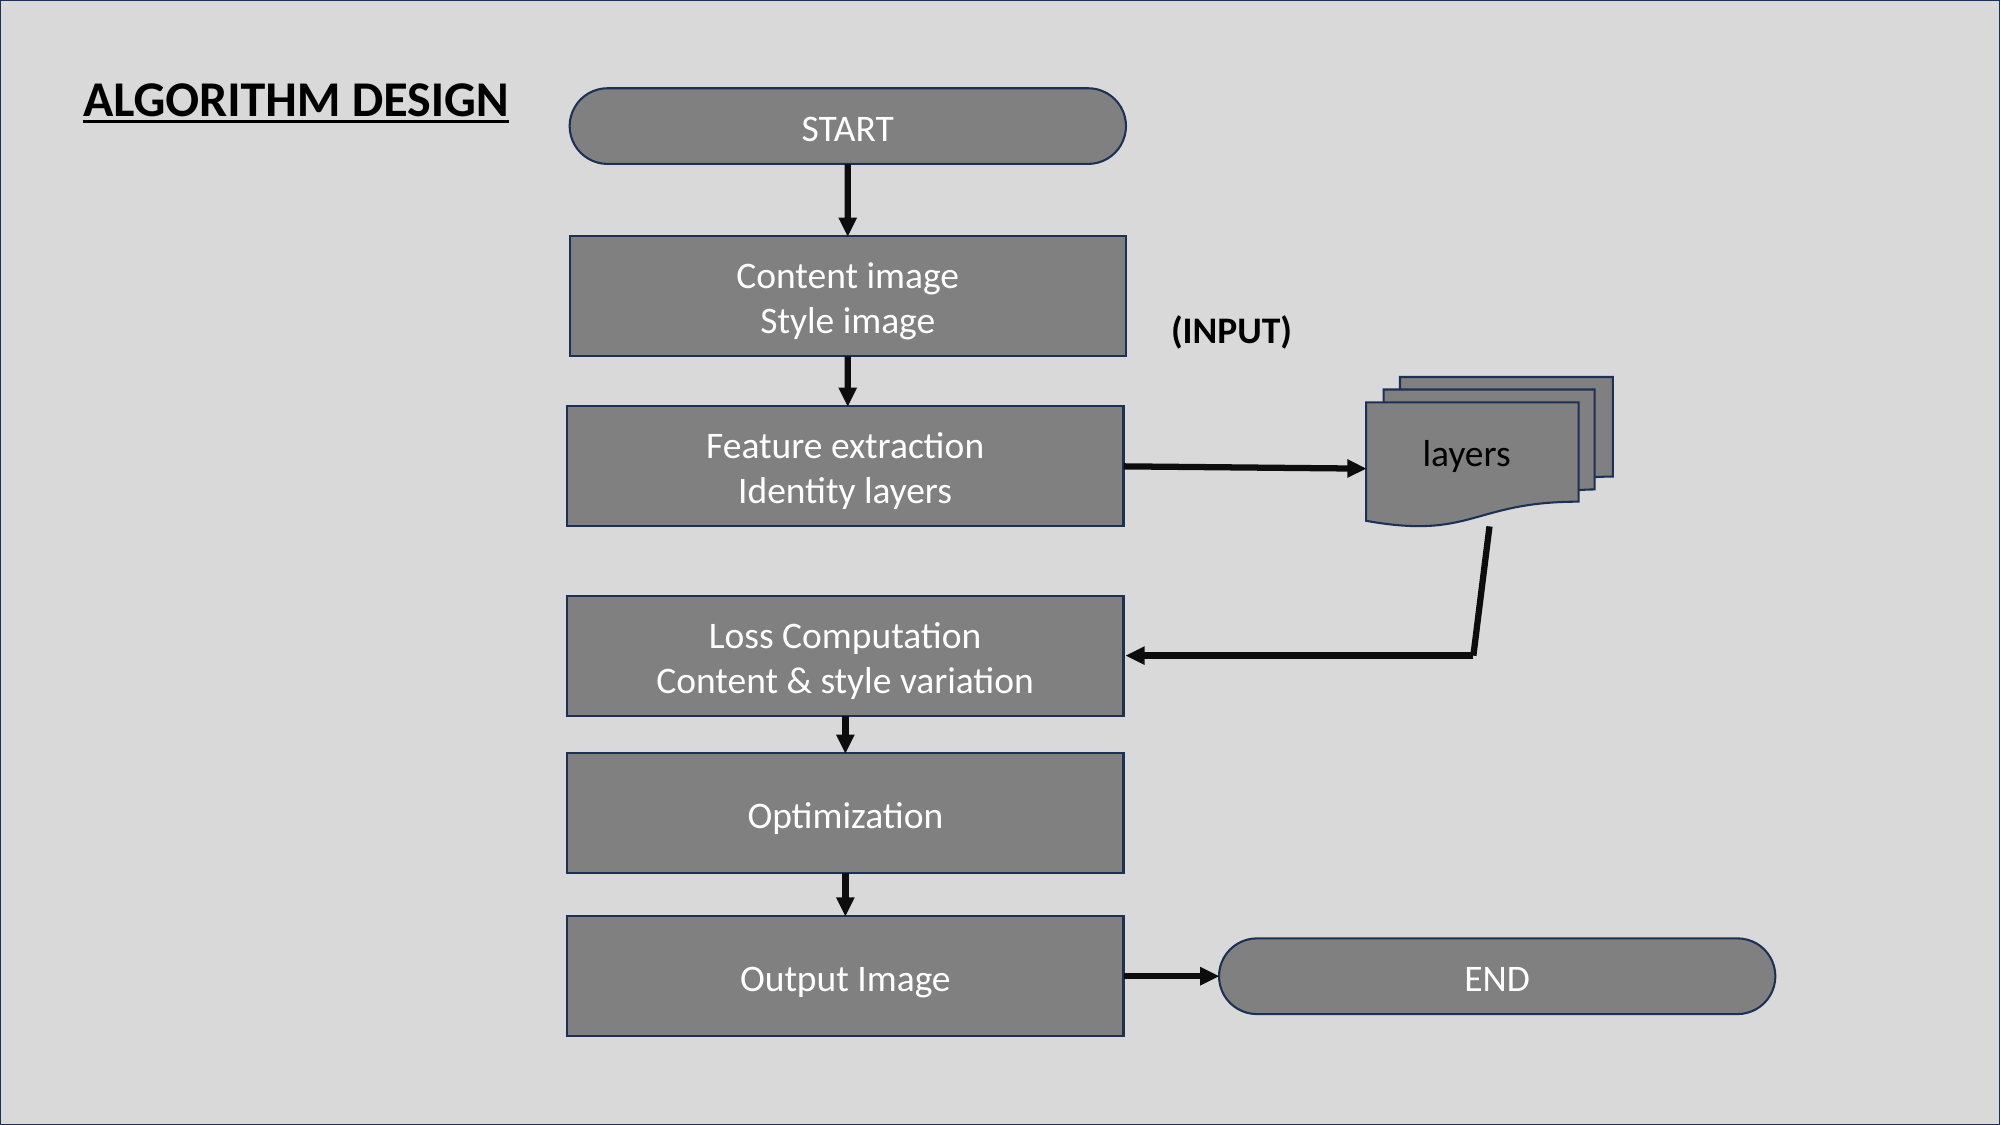

ALGORITHM DESIGN
START
Content image
Style image
(INPUT)

Feature extraction
Identity layers
layers
Loss Computation
Content & style variation
Optimization
Output Image
END